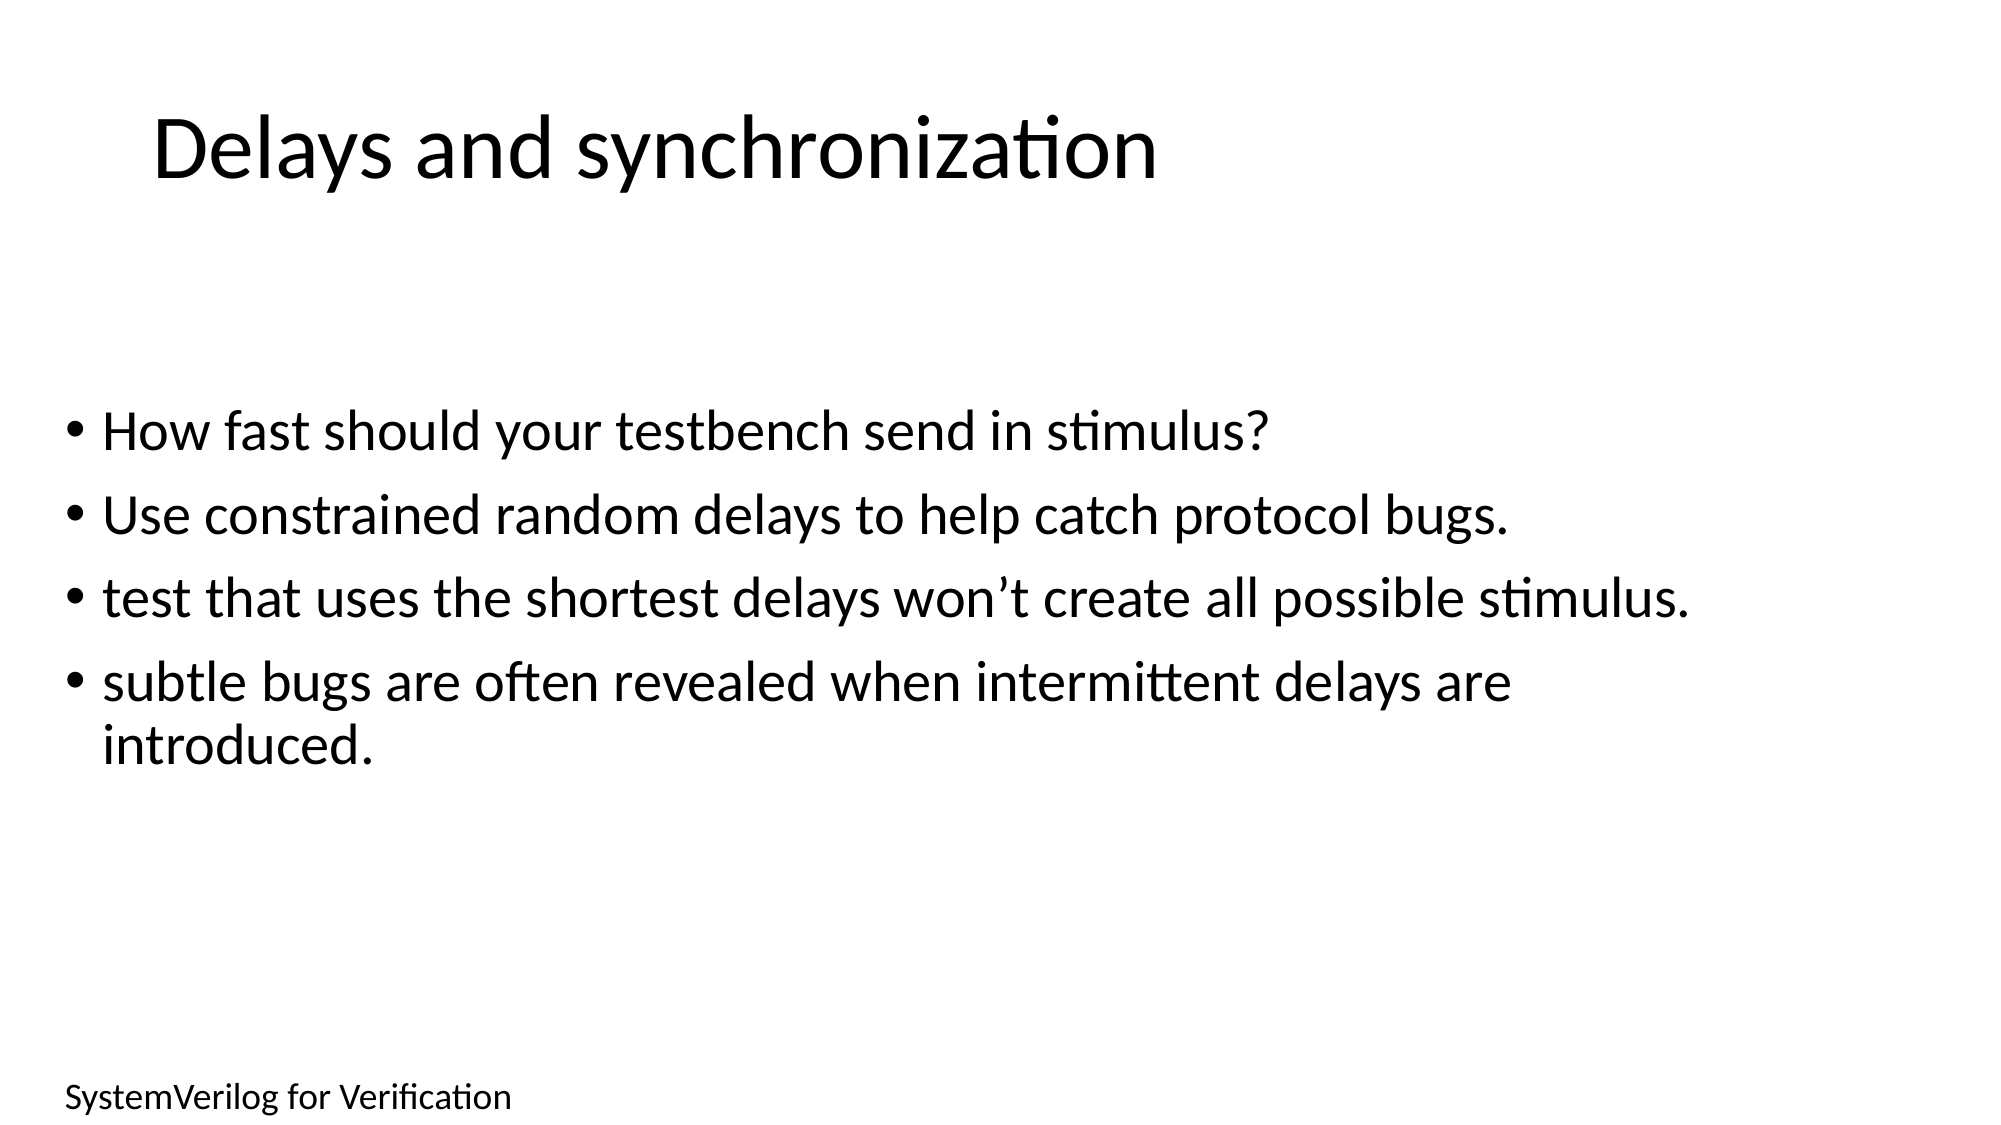

# Delays and synchronization

How fast should your testbench send in stimulus?
Use constrained random delays to help catch protocol bugs.
test that uses the shortest delays won’t create all possible stimulus.
subtle bugs are often revealed when intermittent delays are introduced.
SystemVerilog for Verification